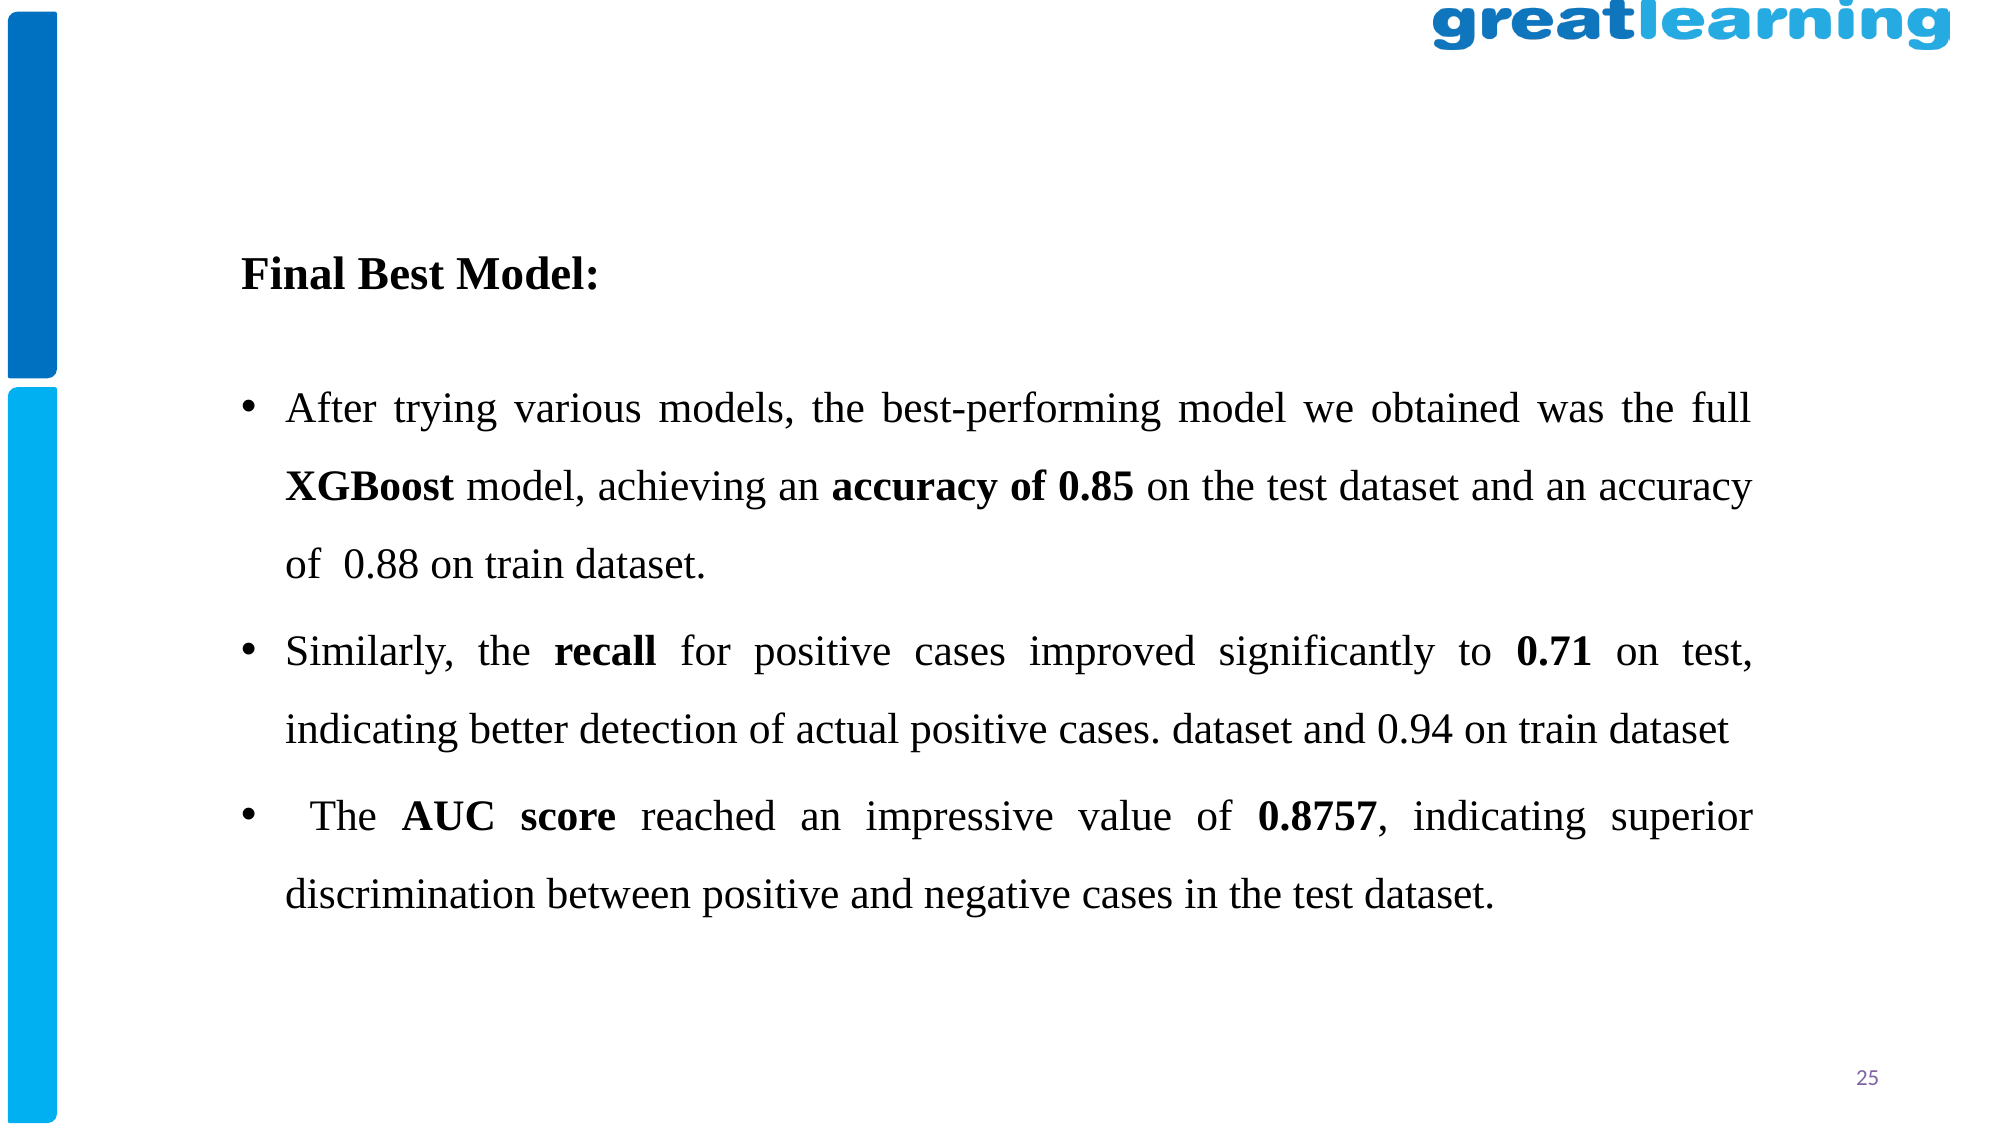

Final Best Model:

After trying various models, the best-performing model we obtained was the full XGBoost model, achieving an accuracy of 0.85 on the test dataset and an accuracy of  0.88 on train dataset.
Similarly, the recall for positive cases improved significantly to 0.71 on test, indicating better detection of actual positive cases. dataset and 0.94 on train dataset
 The AUC score reached an impressive value of 0.8757, indicating superior discrimination between positive and negative cases in the test dataset.